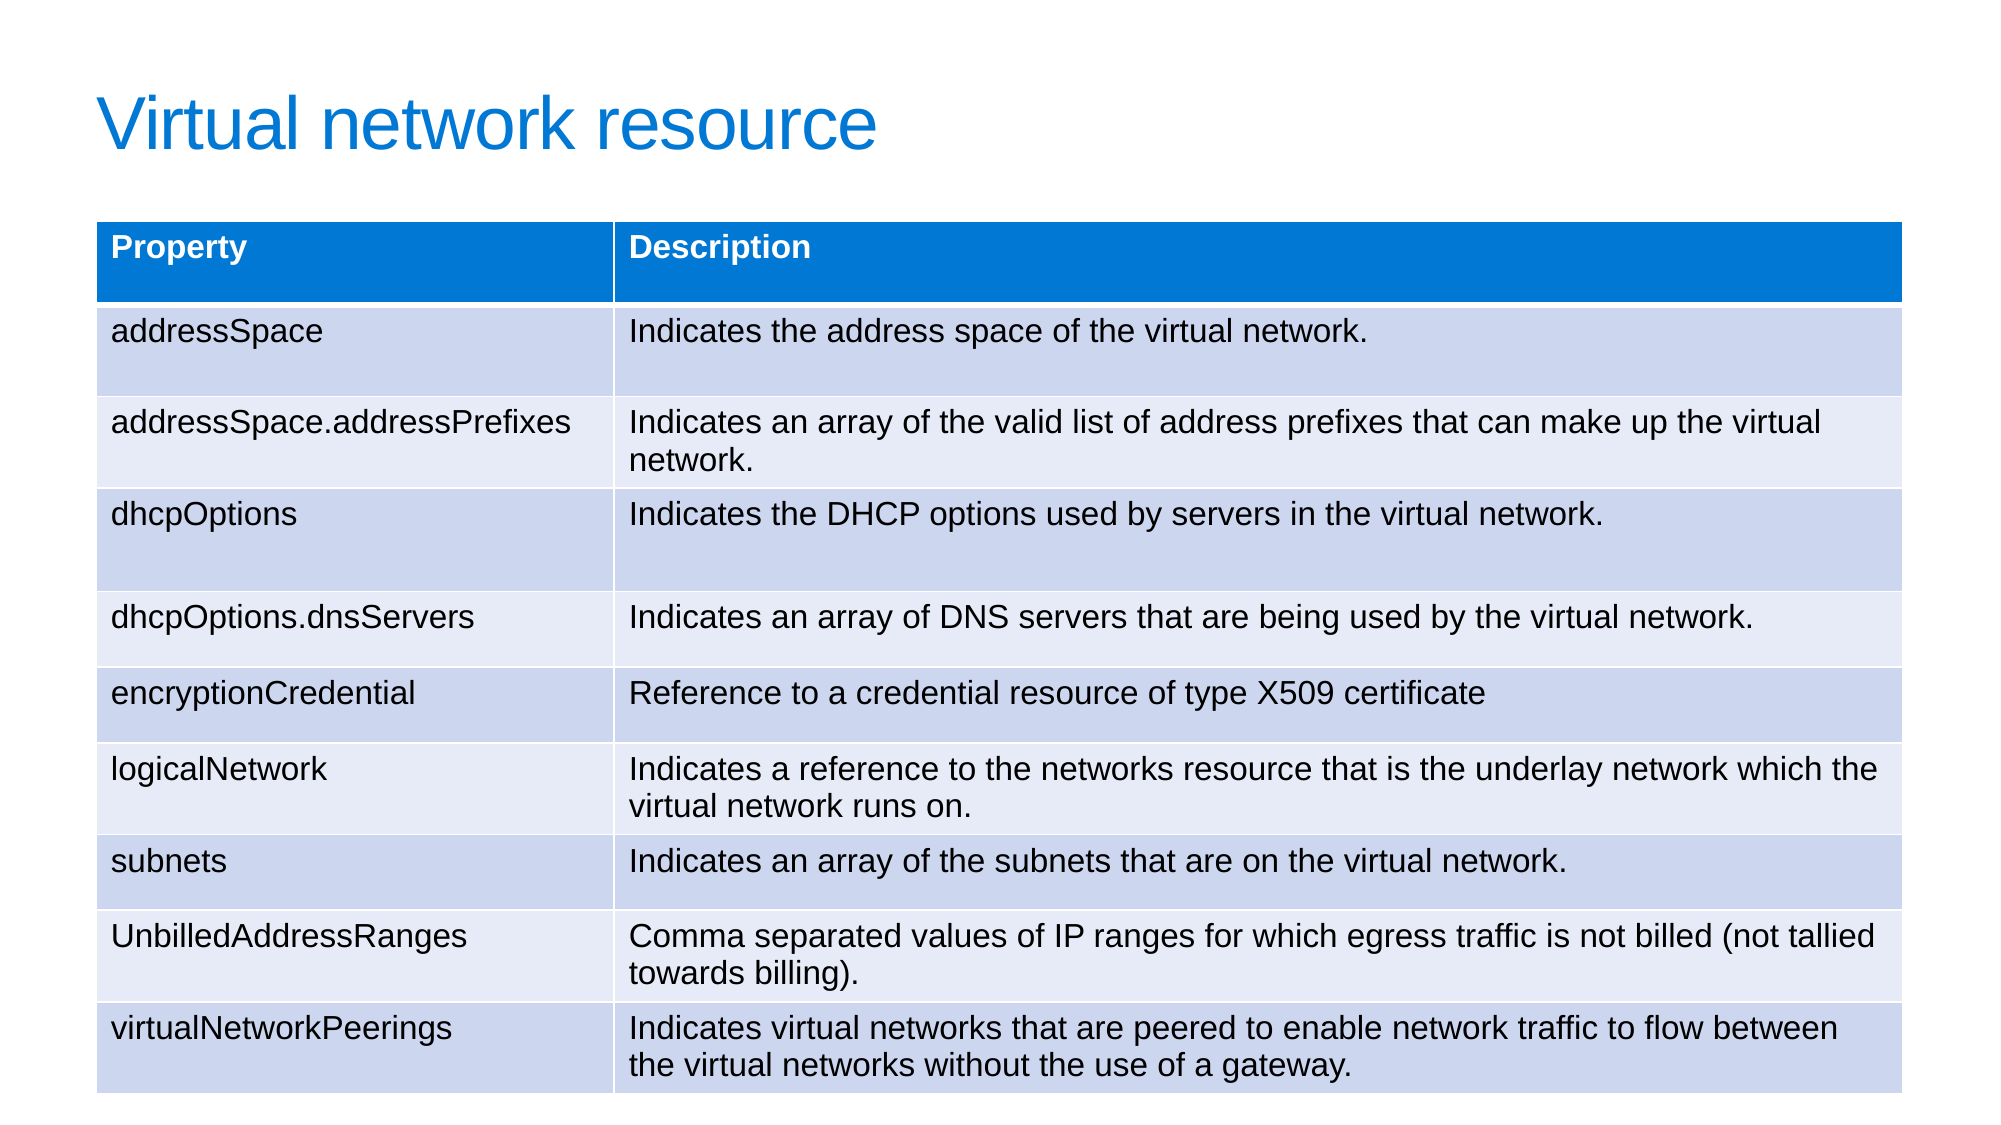

# Virtual network resource

| Property | Description |
| --- | --- |
| addressSpace | Indicates the address space of the virtual network. |
| addressSpace.addressPrefixes | Indicates an array of the valid list of address prefixes that can make up the virtual network. |
| dhcpOptions | Indicates the DHCP options used by servers in the virtual network. |
| dhcpOptions.dnsServers | Indicates an array of DNS servers that are being used by the virtual network. |
| encryptionCredential | Reference to a credential resource of type X509 certificate |
| logicalNetwork | Indicates a reference to the networks resource that is the underlay network which the virtual network runs on. |
| subnets | Indicates an array of the subnets that are on the virtual network. |
| UnbilledAddressRanges | Comma separated values of IP ranges for which egress traffic is not billed (not tallied towards billing). |
| virtualNetworkPeerings | Indicates virtual networks that are peered to enable network traffic to flow between the virtual networks without the use of a gateway. |